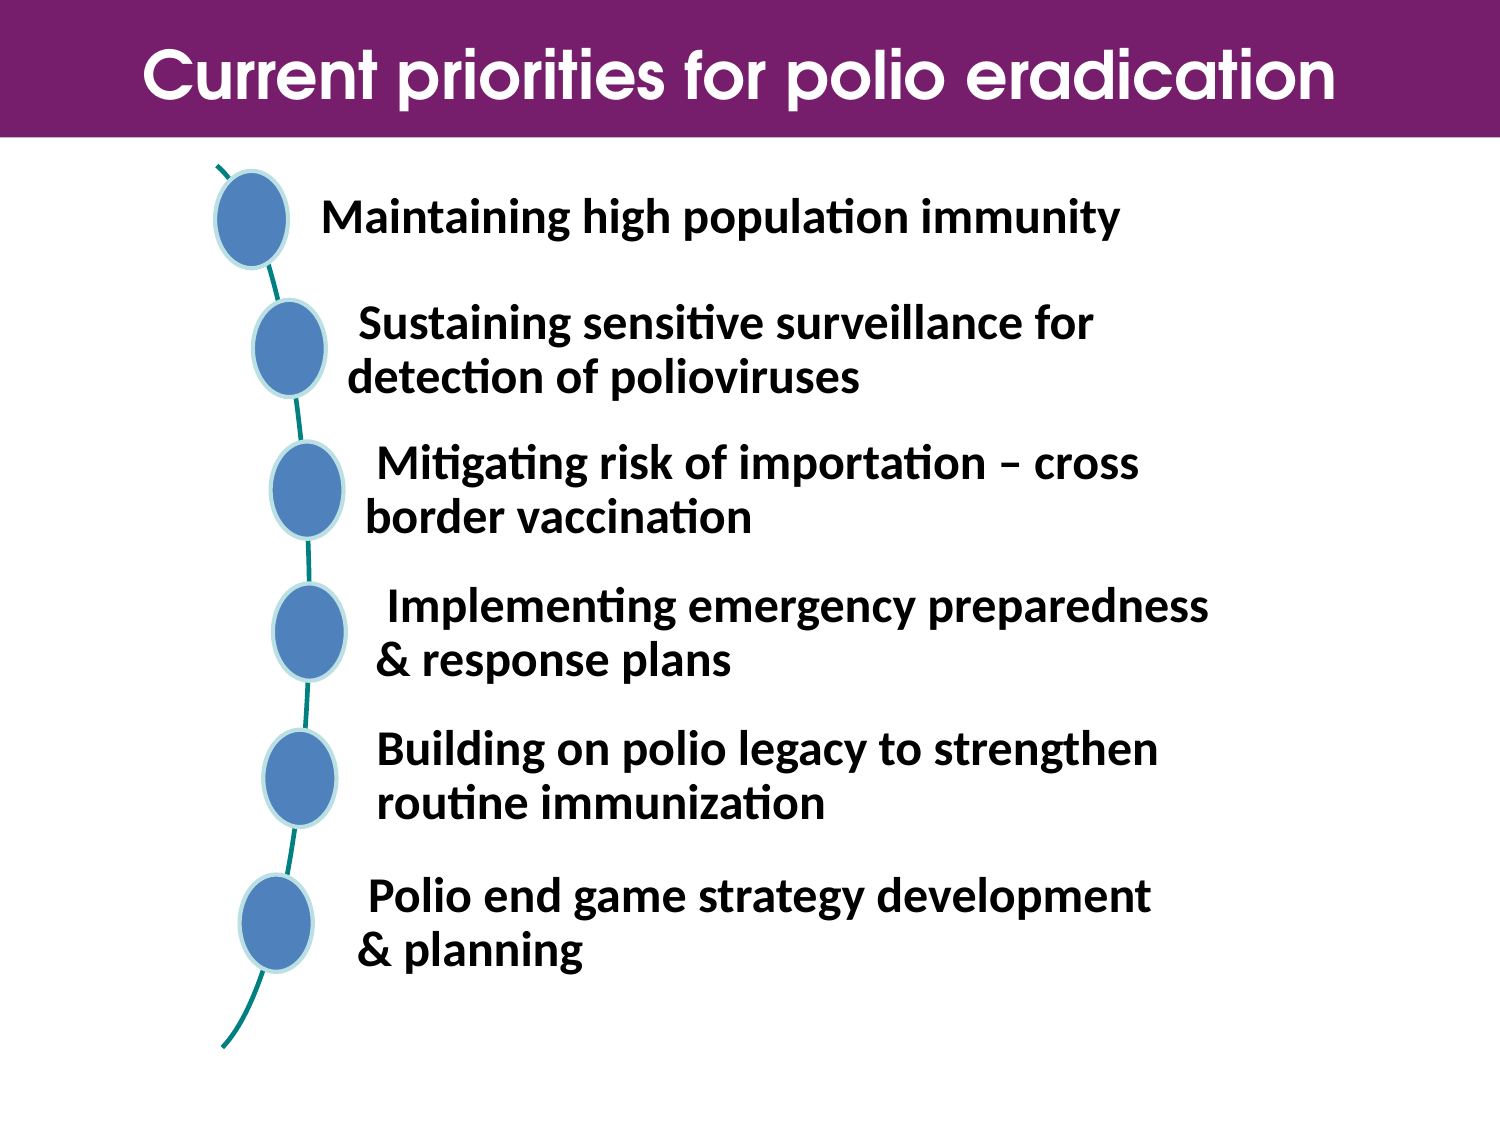

Current priorities for polio eradication

 Maintaining high population immunity

 Sustaining sensitive surveillance for detection of polioviruses

 Mitigating risk of importation – cross border vaccination

 Implementing emergency preparedness & response plans

Building on polio legacy to strengthen routine immunization

 Polio end game strategy development & planning